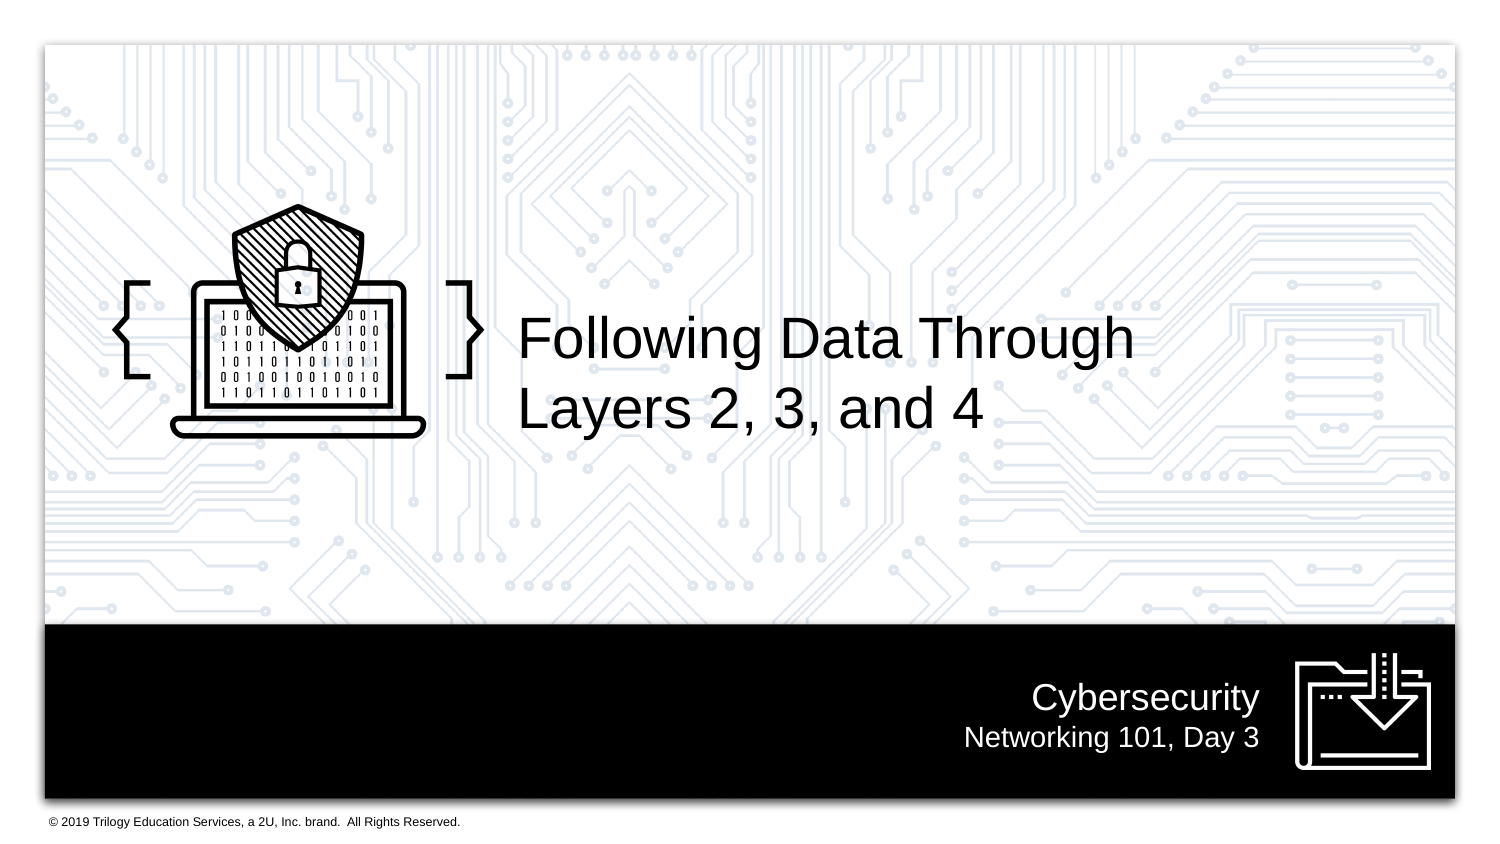

Following Data Through
Layers 2, 3, and 4
# Networking 101, Day 3